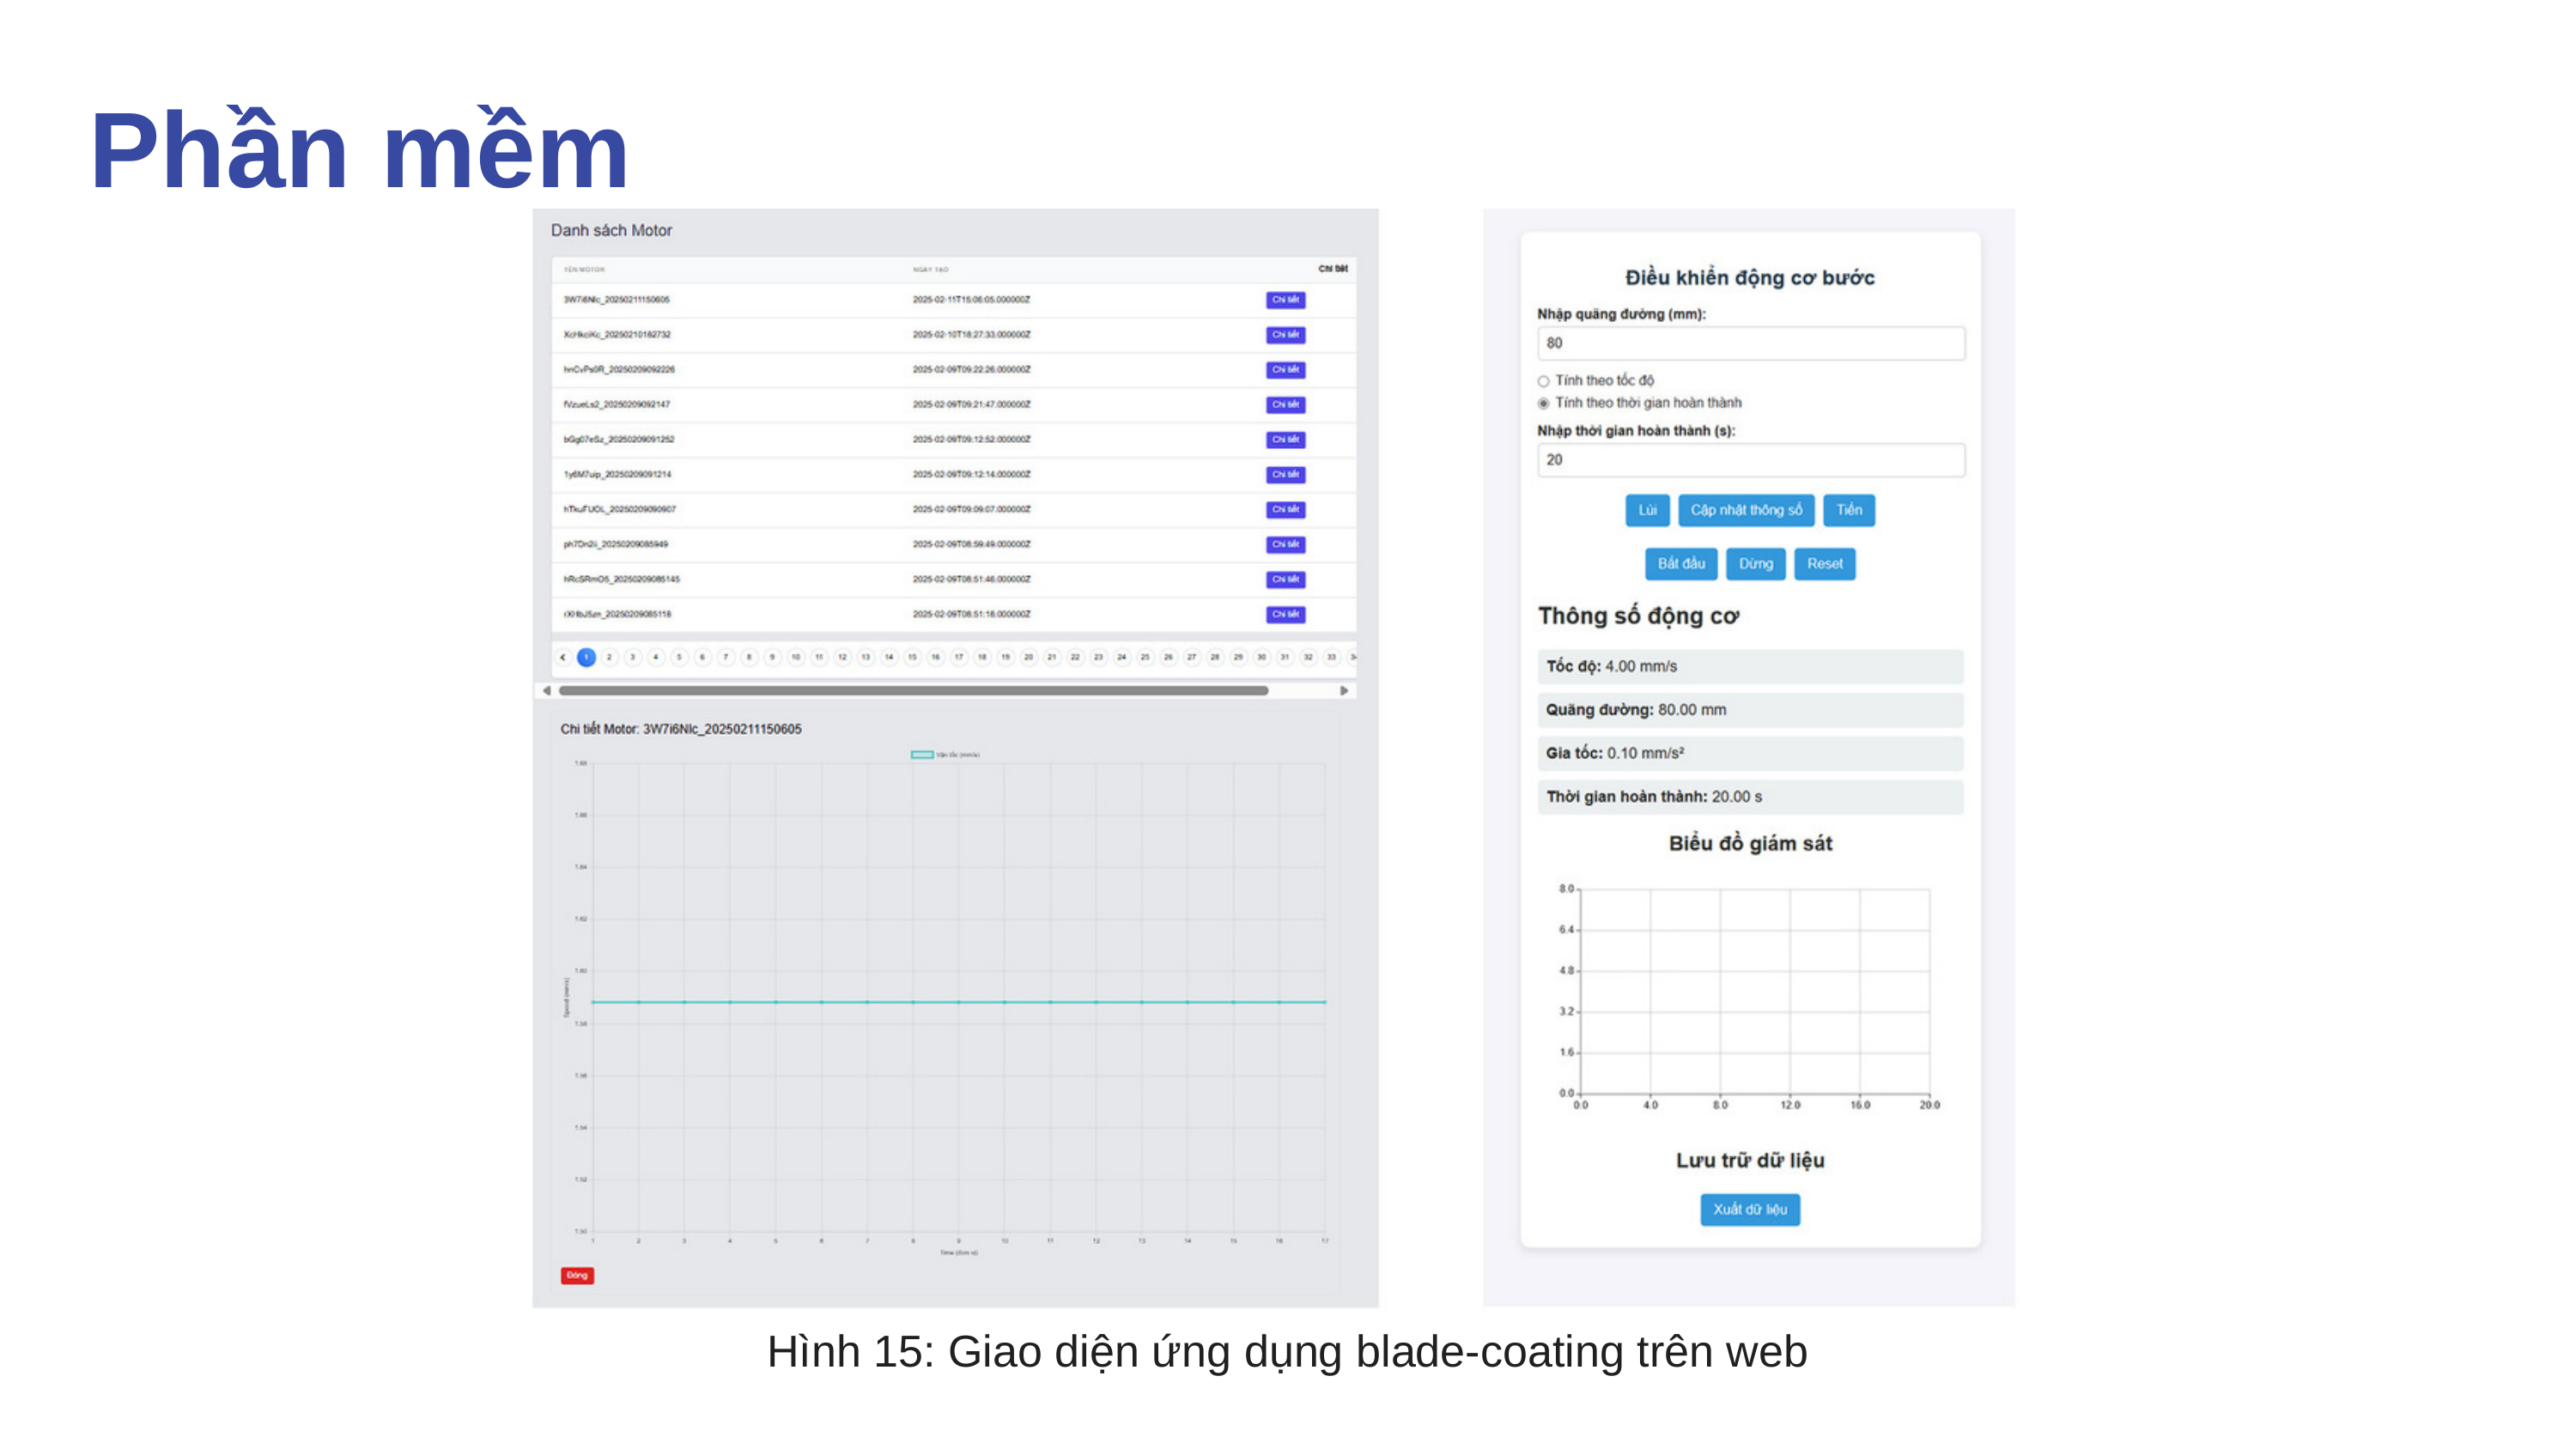

Phần mềm

Hình 15: Giao diện ứng dụng blade-coating trên web